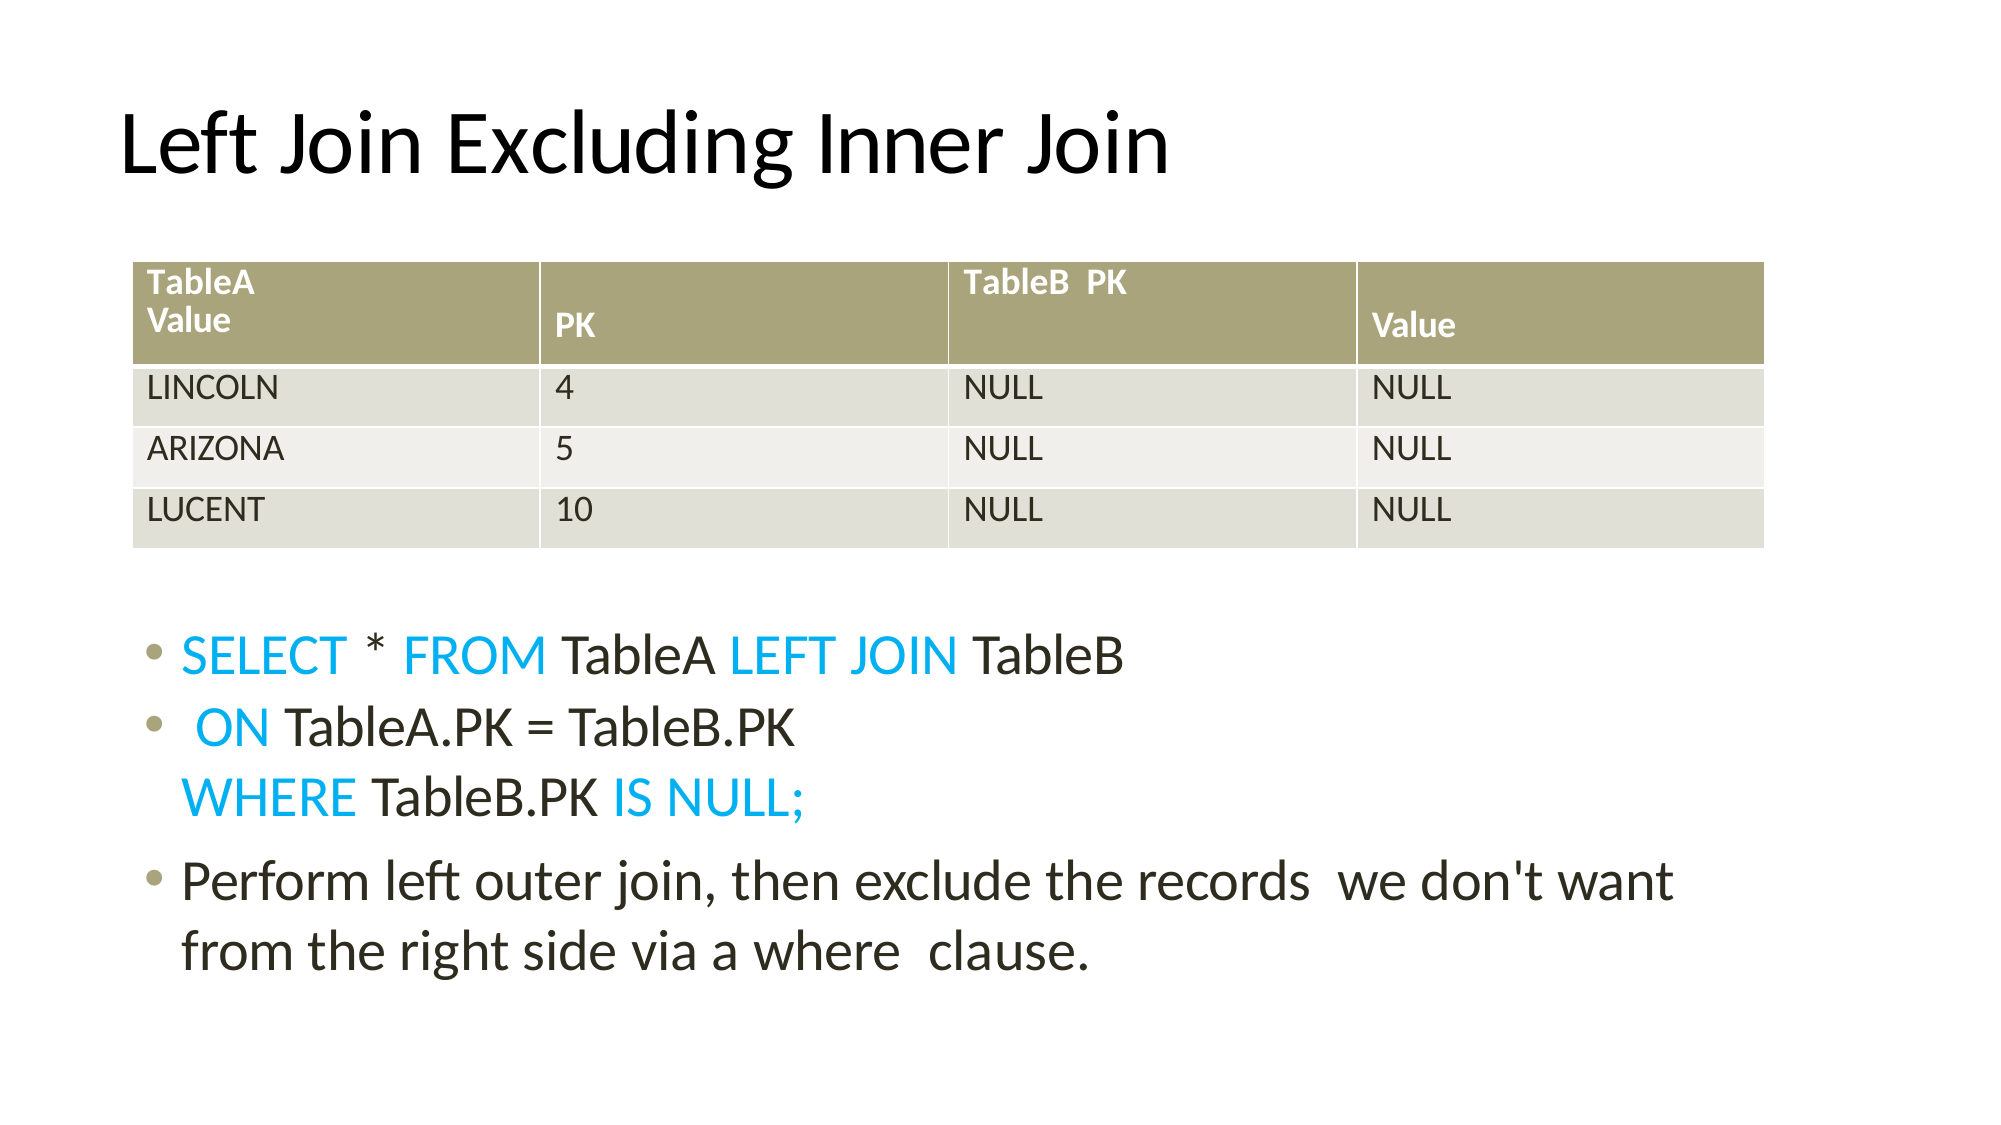

# Left Join Excluding Inner Join
| TableA Value | PK | TableB PK | Value |
| --- | --- | --- | --- |
| LINCOLN | 4 | NULL | NULL |
| ARIZONA | 5 | NULL | NULL |
| LUCENT | 10 | NULL | NULL |
SELECT * FROM TableA LEFT JOIN TableB
 ON TableA.PK = TableB.PK
WHERE TableB.PK IS NULL;
Perform left outer join, then exclude the records  we don't want from the right side via a where  clause.